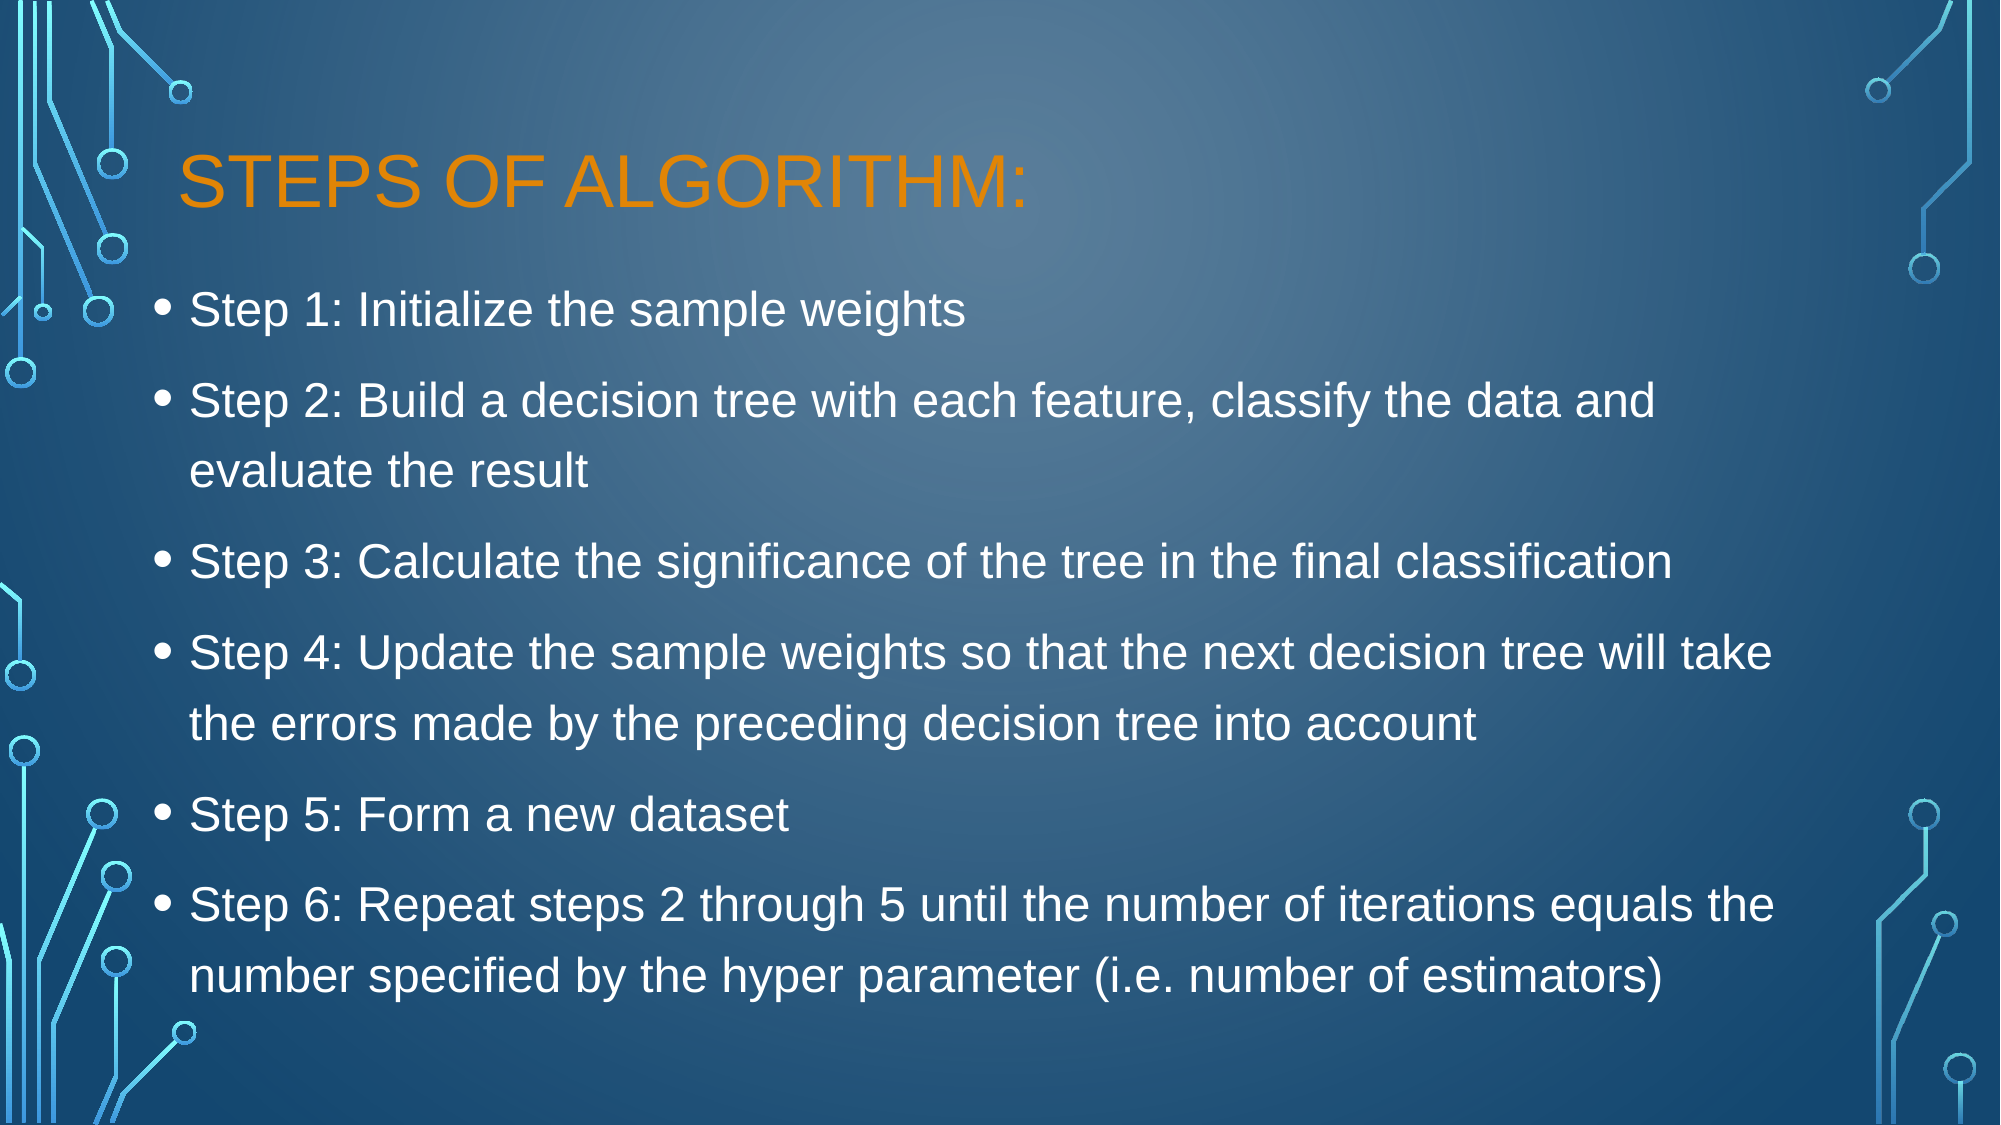

# Steps of algorithm:
Step 1: Initialize the sample weights
Step 2: Build a decision tree with each feature, classify the data and evaluate the result
Step 3: Calculate the significance of the tree in the final classification
Step 4: Update the sample weights so that the next decision tree will take the errors made by the preceding decision tree into account
Step 5: Form a new dataset
Step 6: Repeat steps 2 through 5 until the number of iterations equals the number specified by the hyper parameter (i.e. number of estimators)